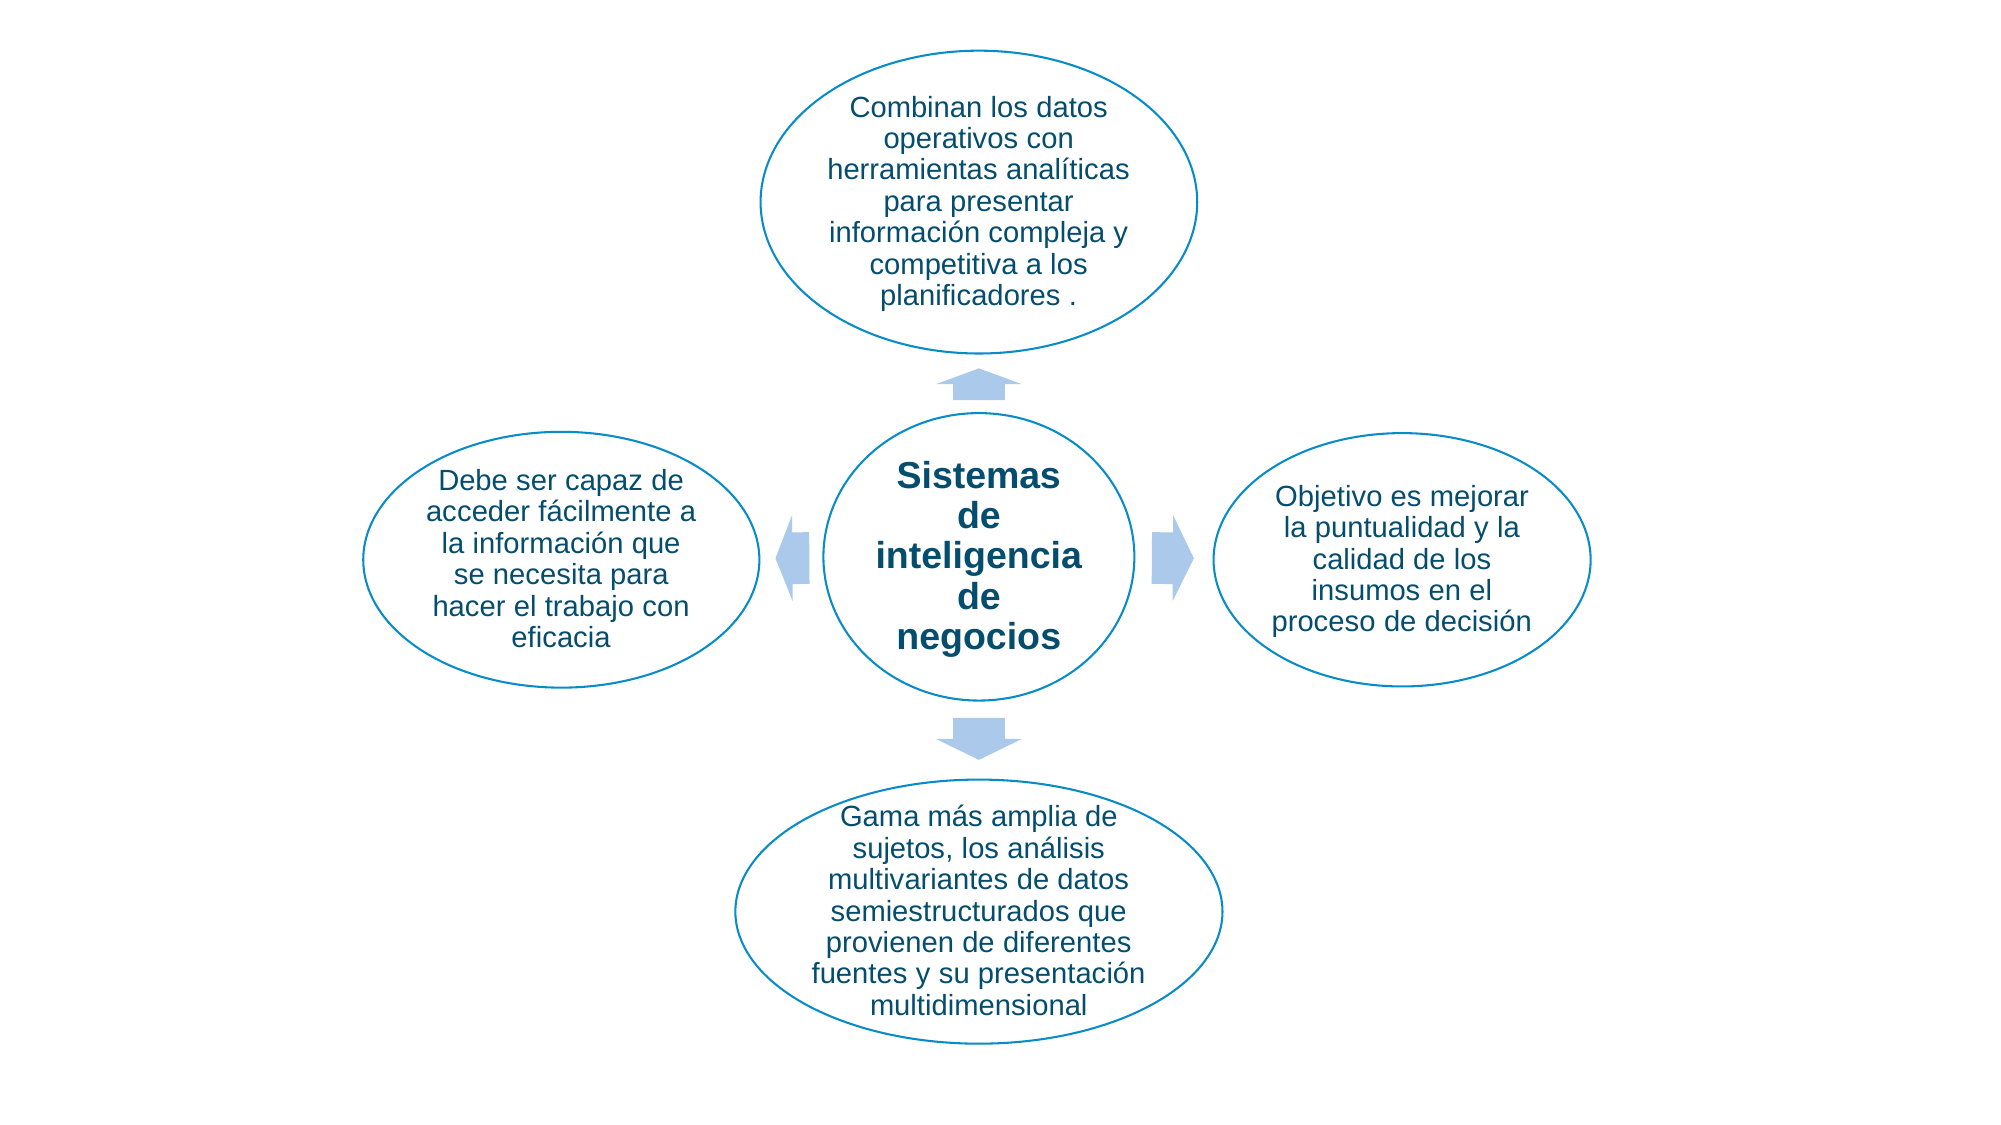

Sistemas de inteligencia de negocios

Combinan los datos operativos con herramientas analíticas para presentar información compleja y competitiva a los planificadores .

Objetivo es mejorar la puntualidad y la calidad de los insumos en el proceso de decisión

Gama más amplia de sujetos, los análisis multivariantes de datos semiestructurados que provienen de diferentes fuentes y su presentación multidimensional

Debe ser capaz de acceder fácilmente a la información que se necesita para hacer el trabajo con eficacia